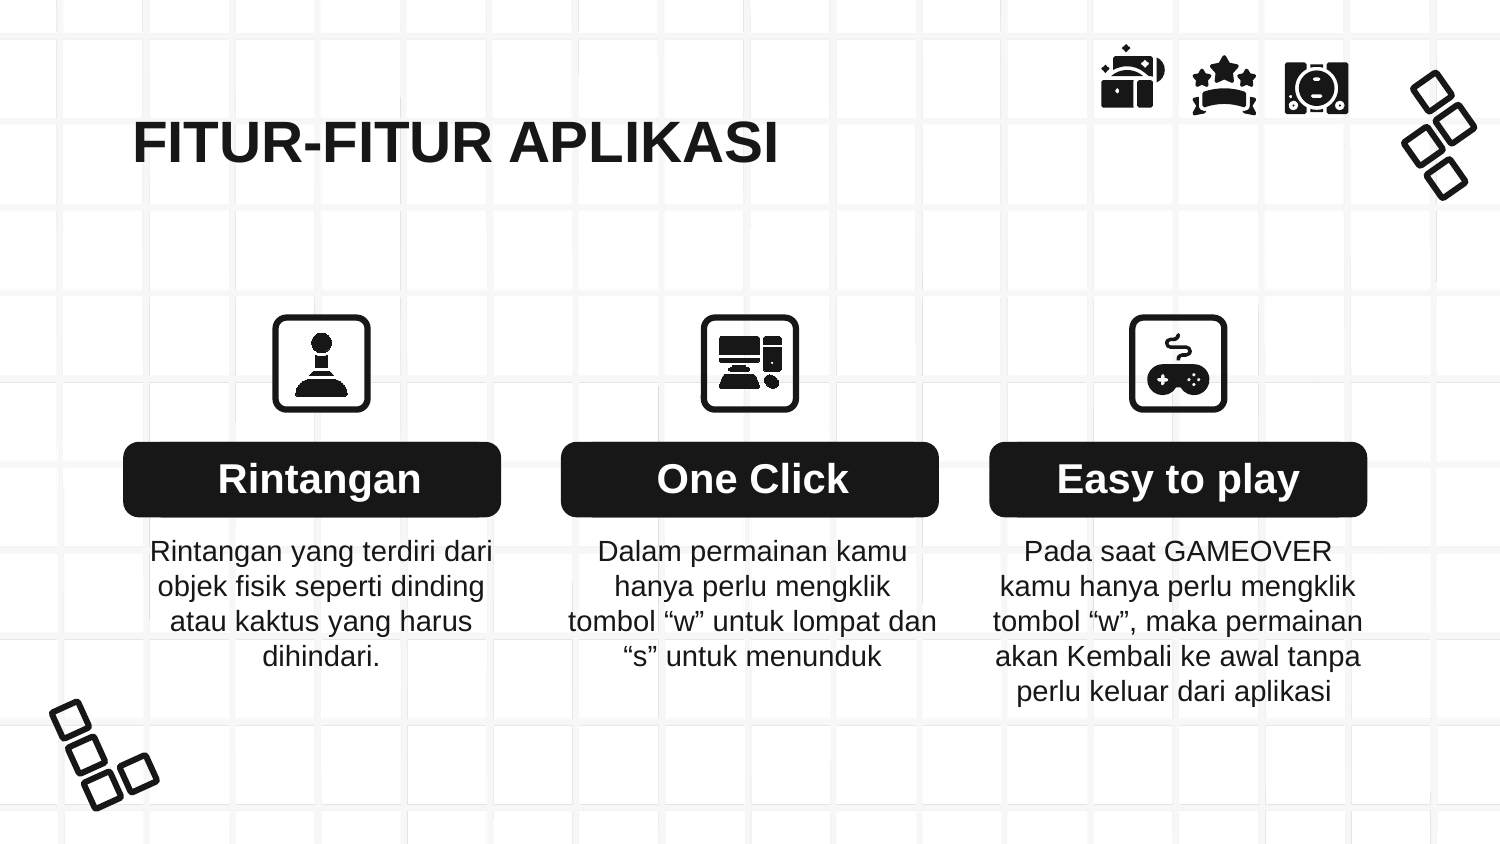

# FITUR-FITUR APLIKASI

Rintangan

One Click

Easy to play
Dalam permainan kamu hanya perlu mengklik tombol “w” untuk lompat dan “s” untuk menunduk
Pada saat GAMEOVER kamu hanya perlu mengklik tombol “w”, maka permainan akan Kembali ke awal tanpa perlu keluar dari aplikasi
Rintangan yang terdiri dari objek fisik seperti dinding atau kaktus yang harus dihindari.